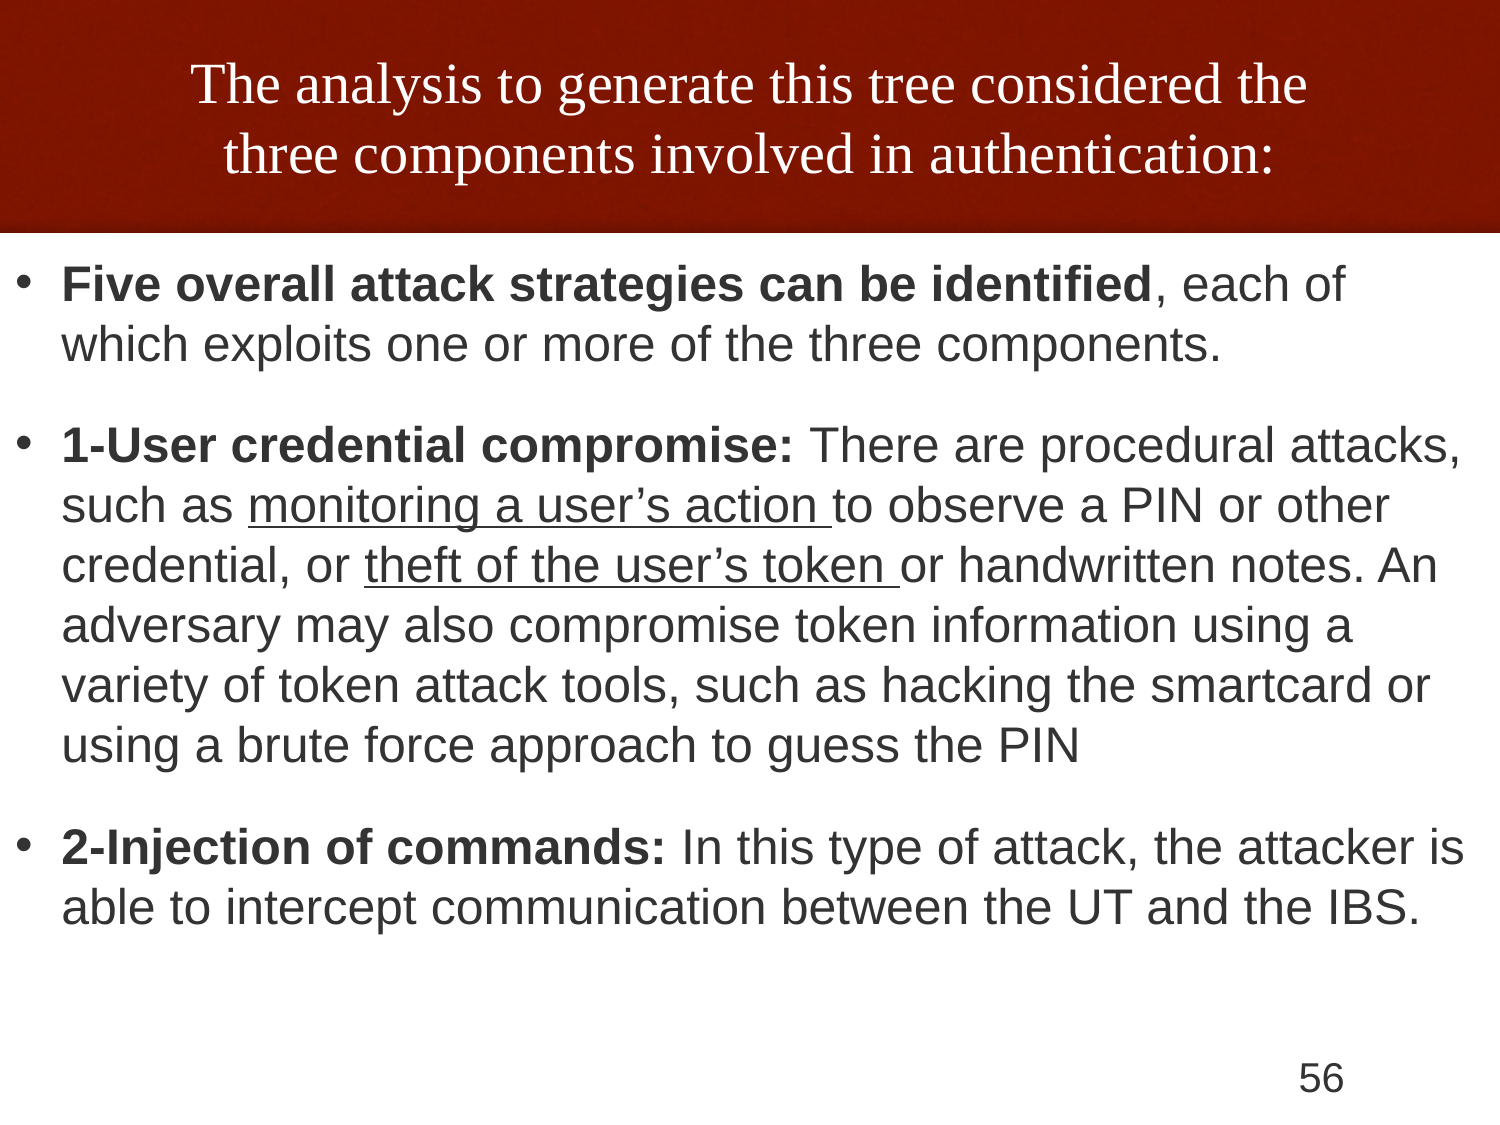

# The analysis to generate this tree considered the three components involved in authentication:
Five overall attack strategies can be identified, each of which exploits one or more of the three components.
1-User credential compromise: There are procedural attacks, such as monitoring a user’s action to observe a PIN or other credential, or theft of the user’s token or handwritten notes. An adversary may also compromise token information using a variety of token attack tools, such as hacking the smartcard or using a brute force approach to guess the PIN
2-Injection of commands: In this type of attack, the attacker is able to intercept communication between the UT and the IBS.
56